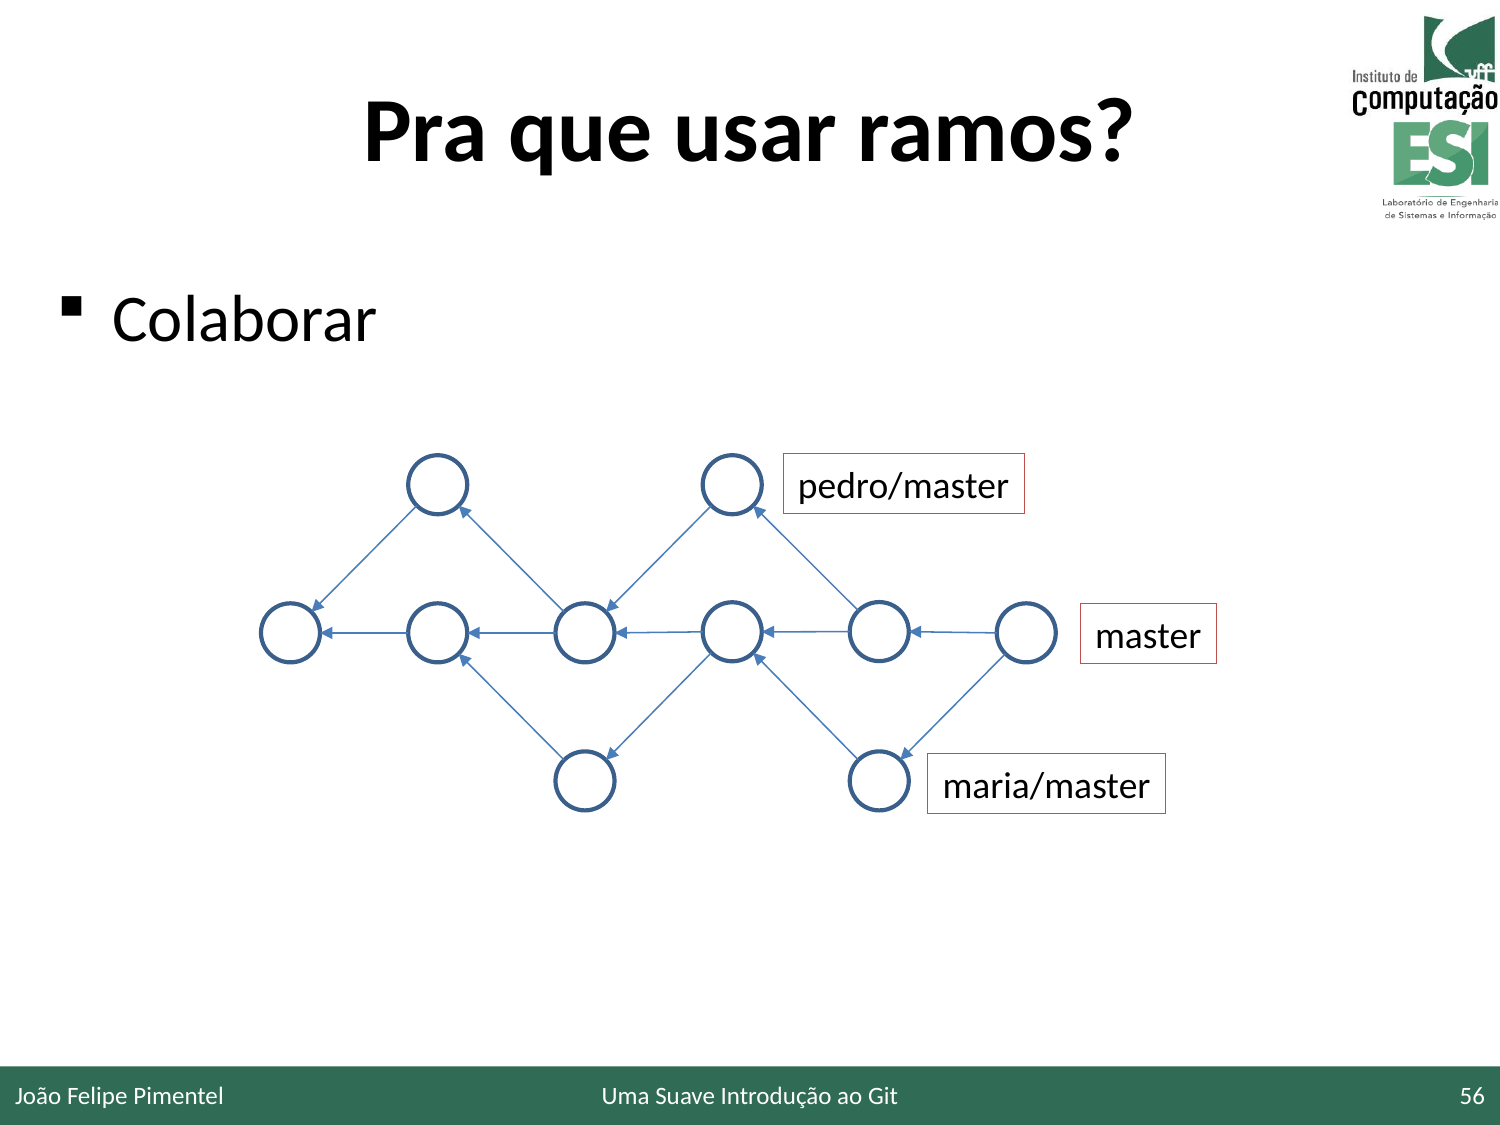

# Pra que usar ramos?
Colaborar
pedro/master

master

maria/master
João Felipe Pimentel
Uma Suave Introdução ao Git
56